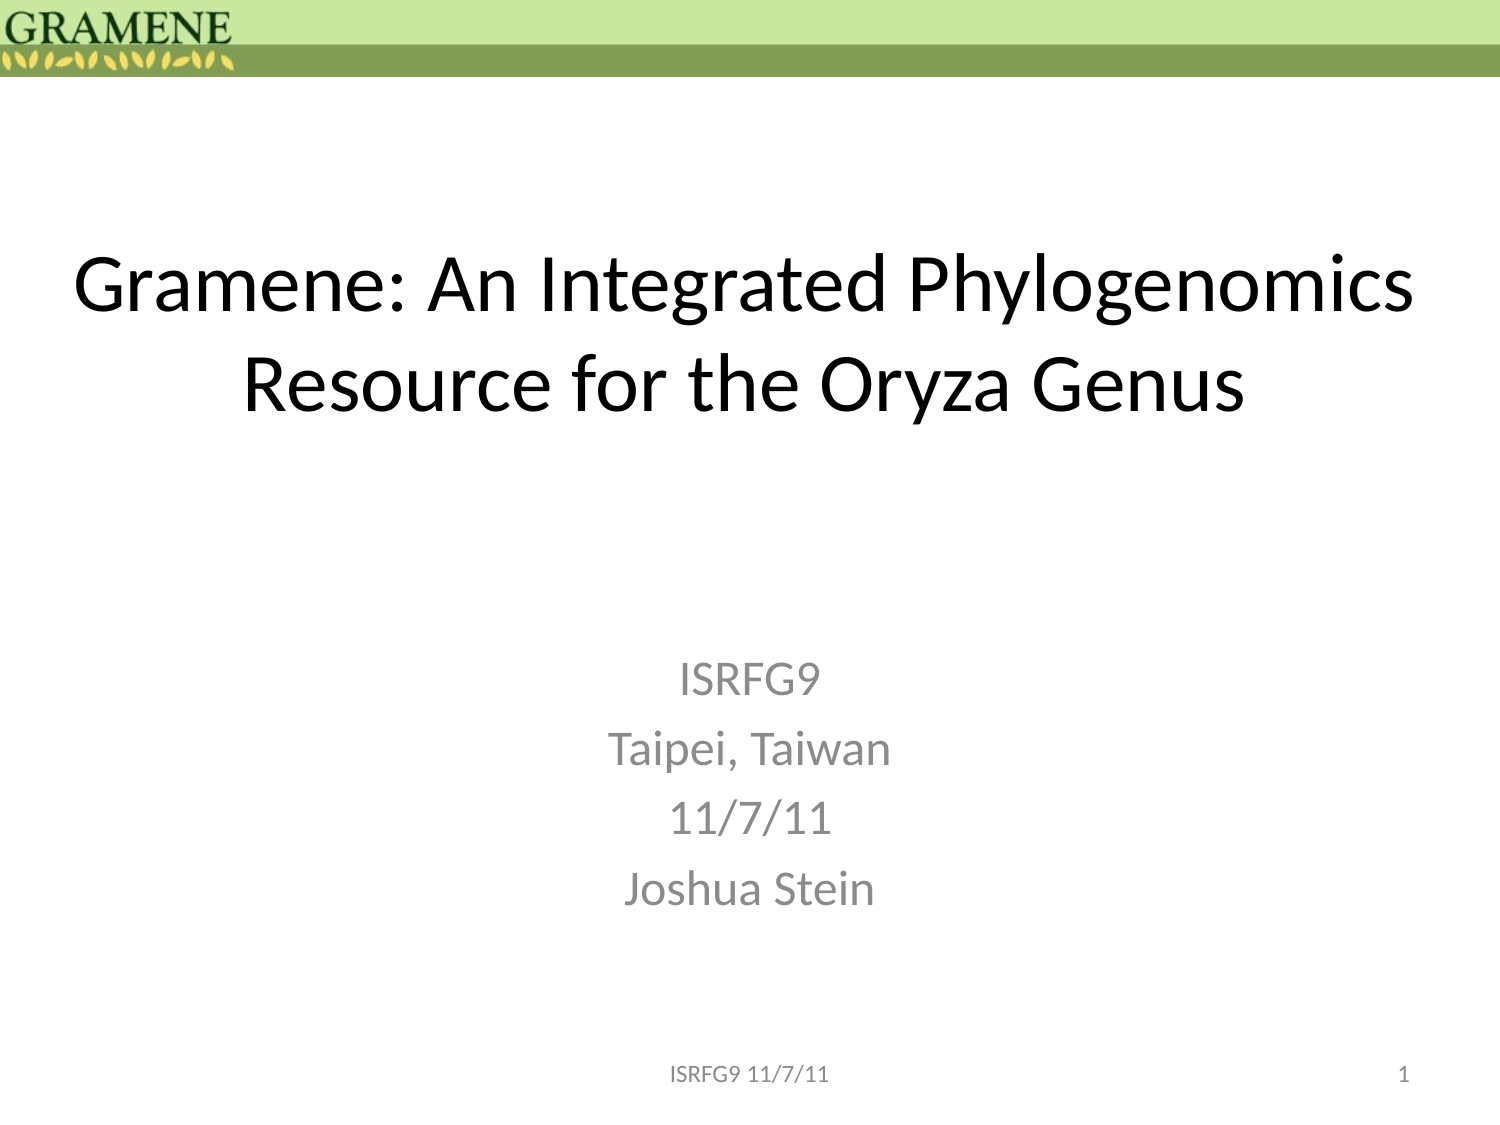

# Gramene: An Integrated Phylogenomics Resource for the Oryza Genus
ISRFG9
Taipei, Taiwan
11/7/11
Joshua Stein
ISRFG9 11/7/11
1